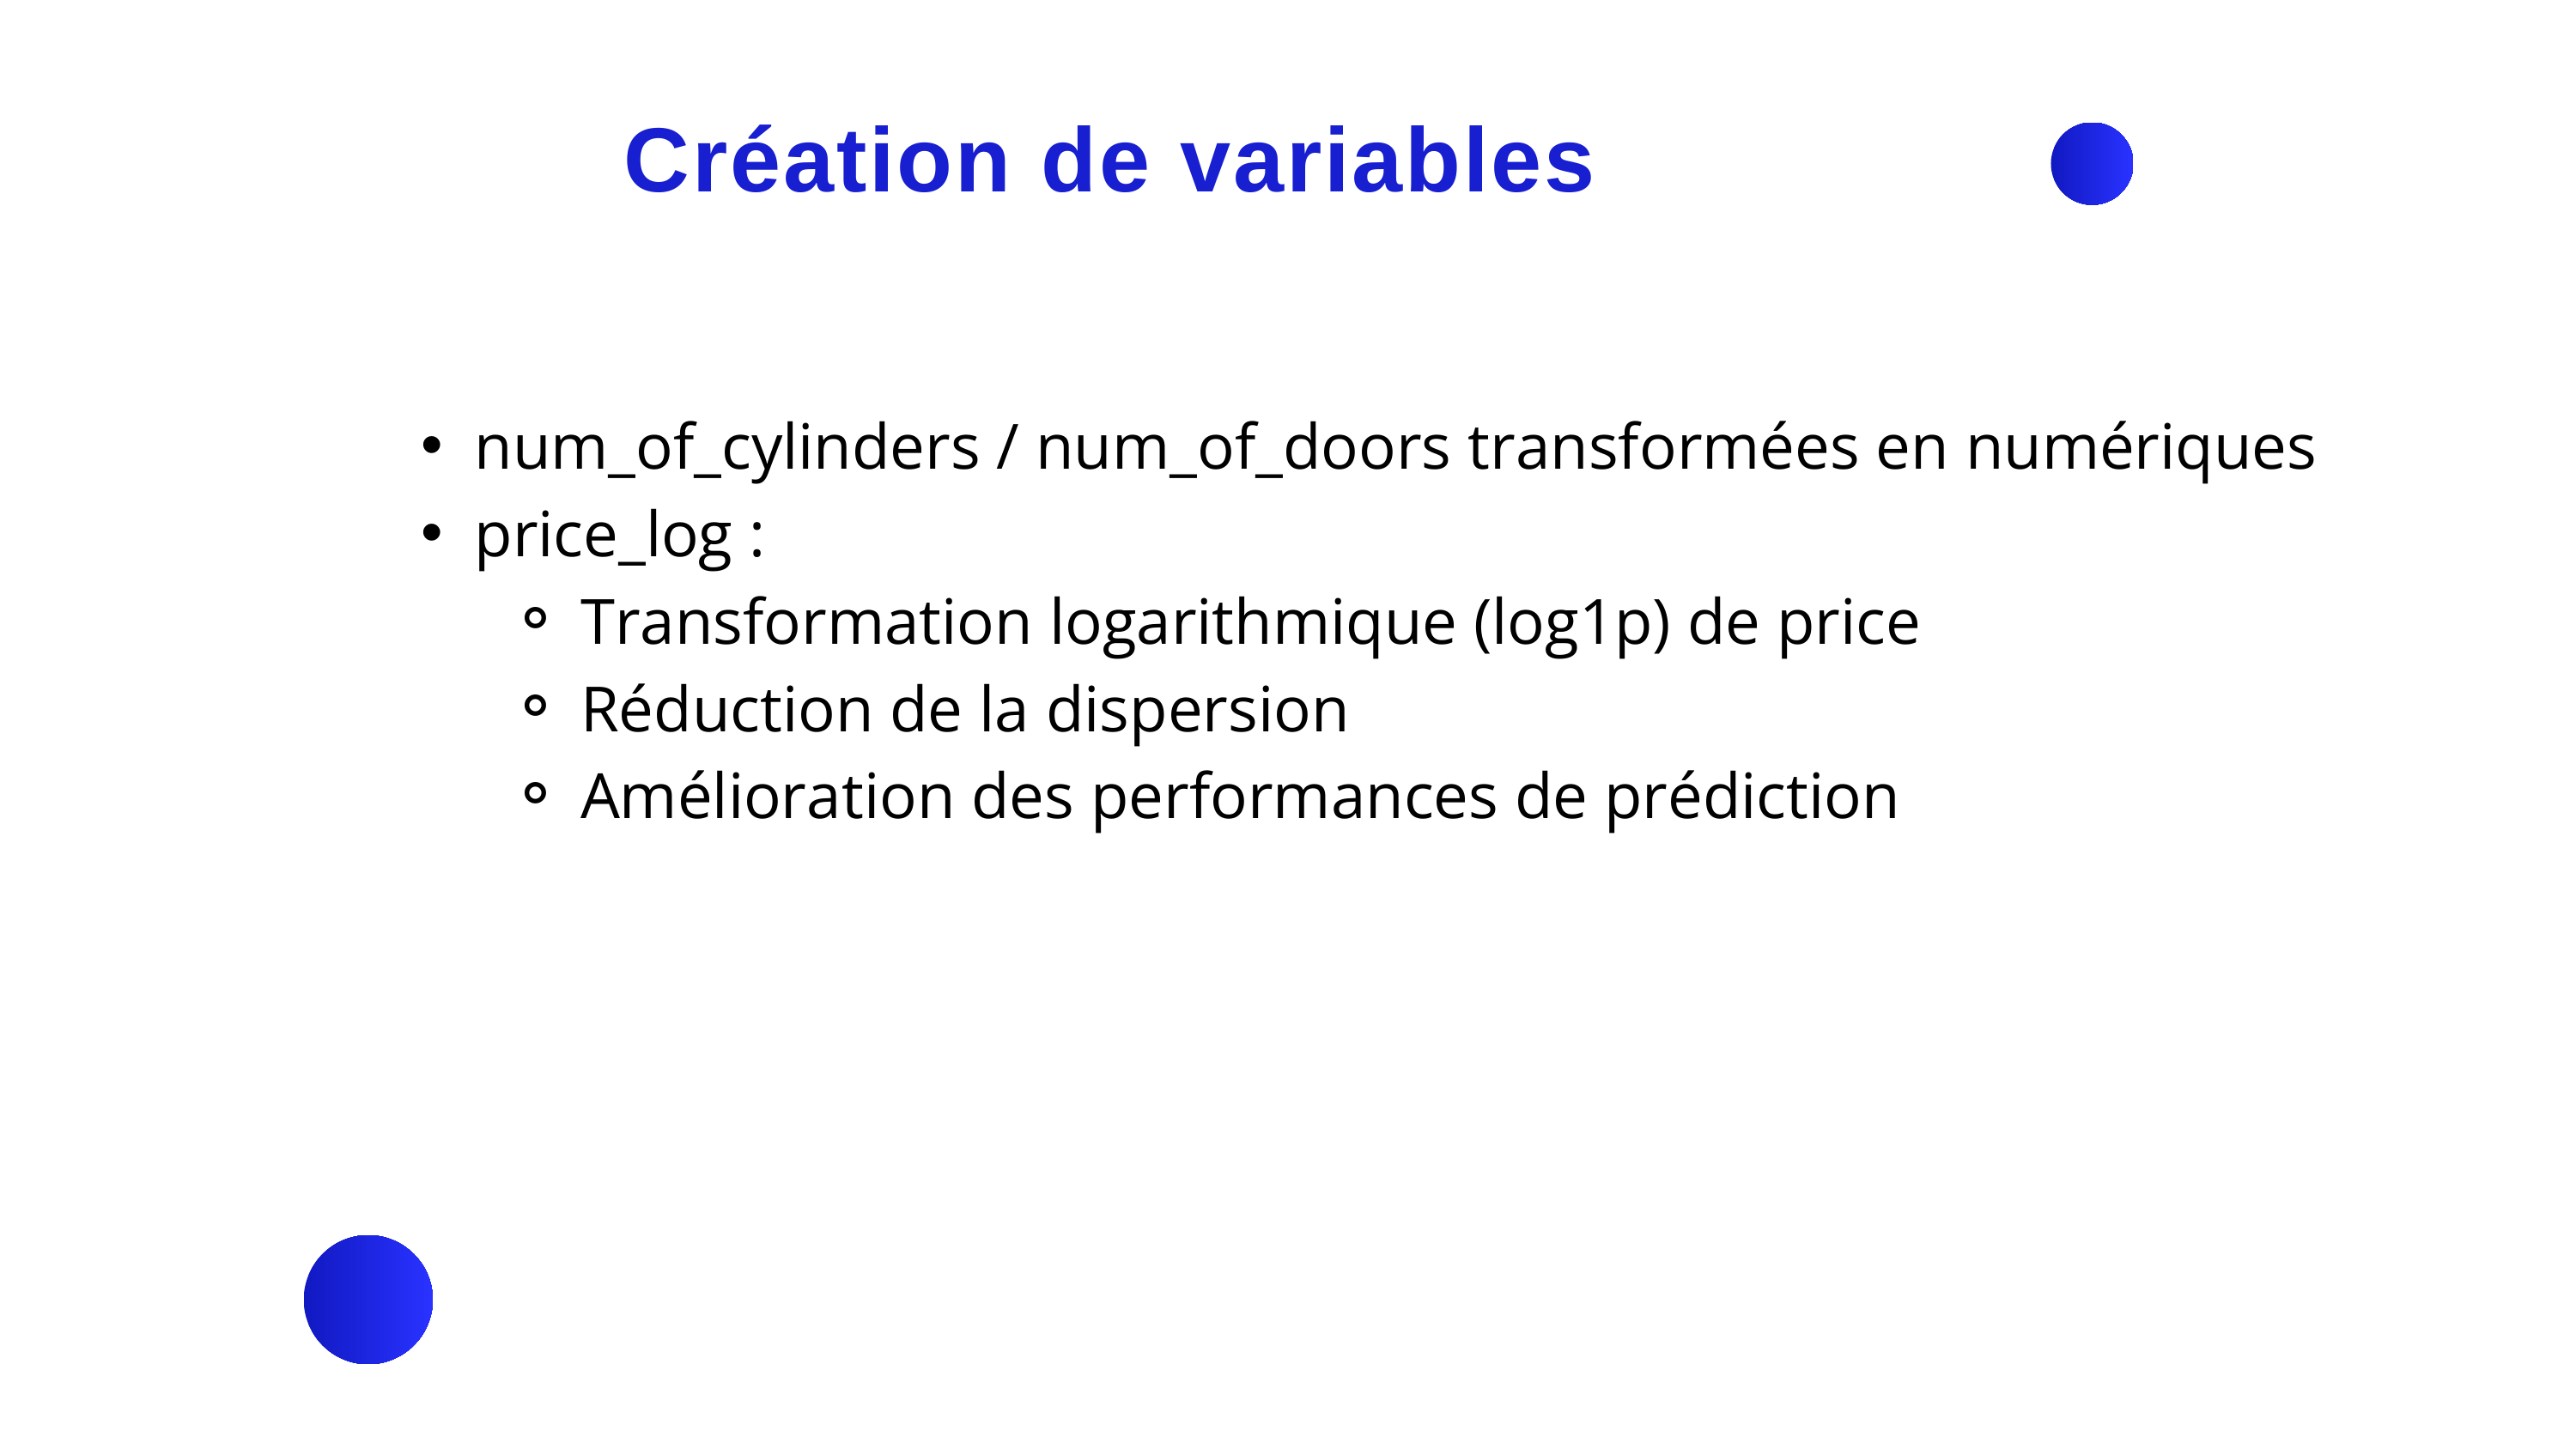

Création de variables

num_of_cylinders / num_of_doors transformées en numériques
price_log :
Transformation logarithmique (log1p) de price
Réduction de la dispersion
Amélioration des performances de prédiction